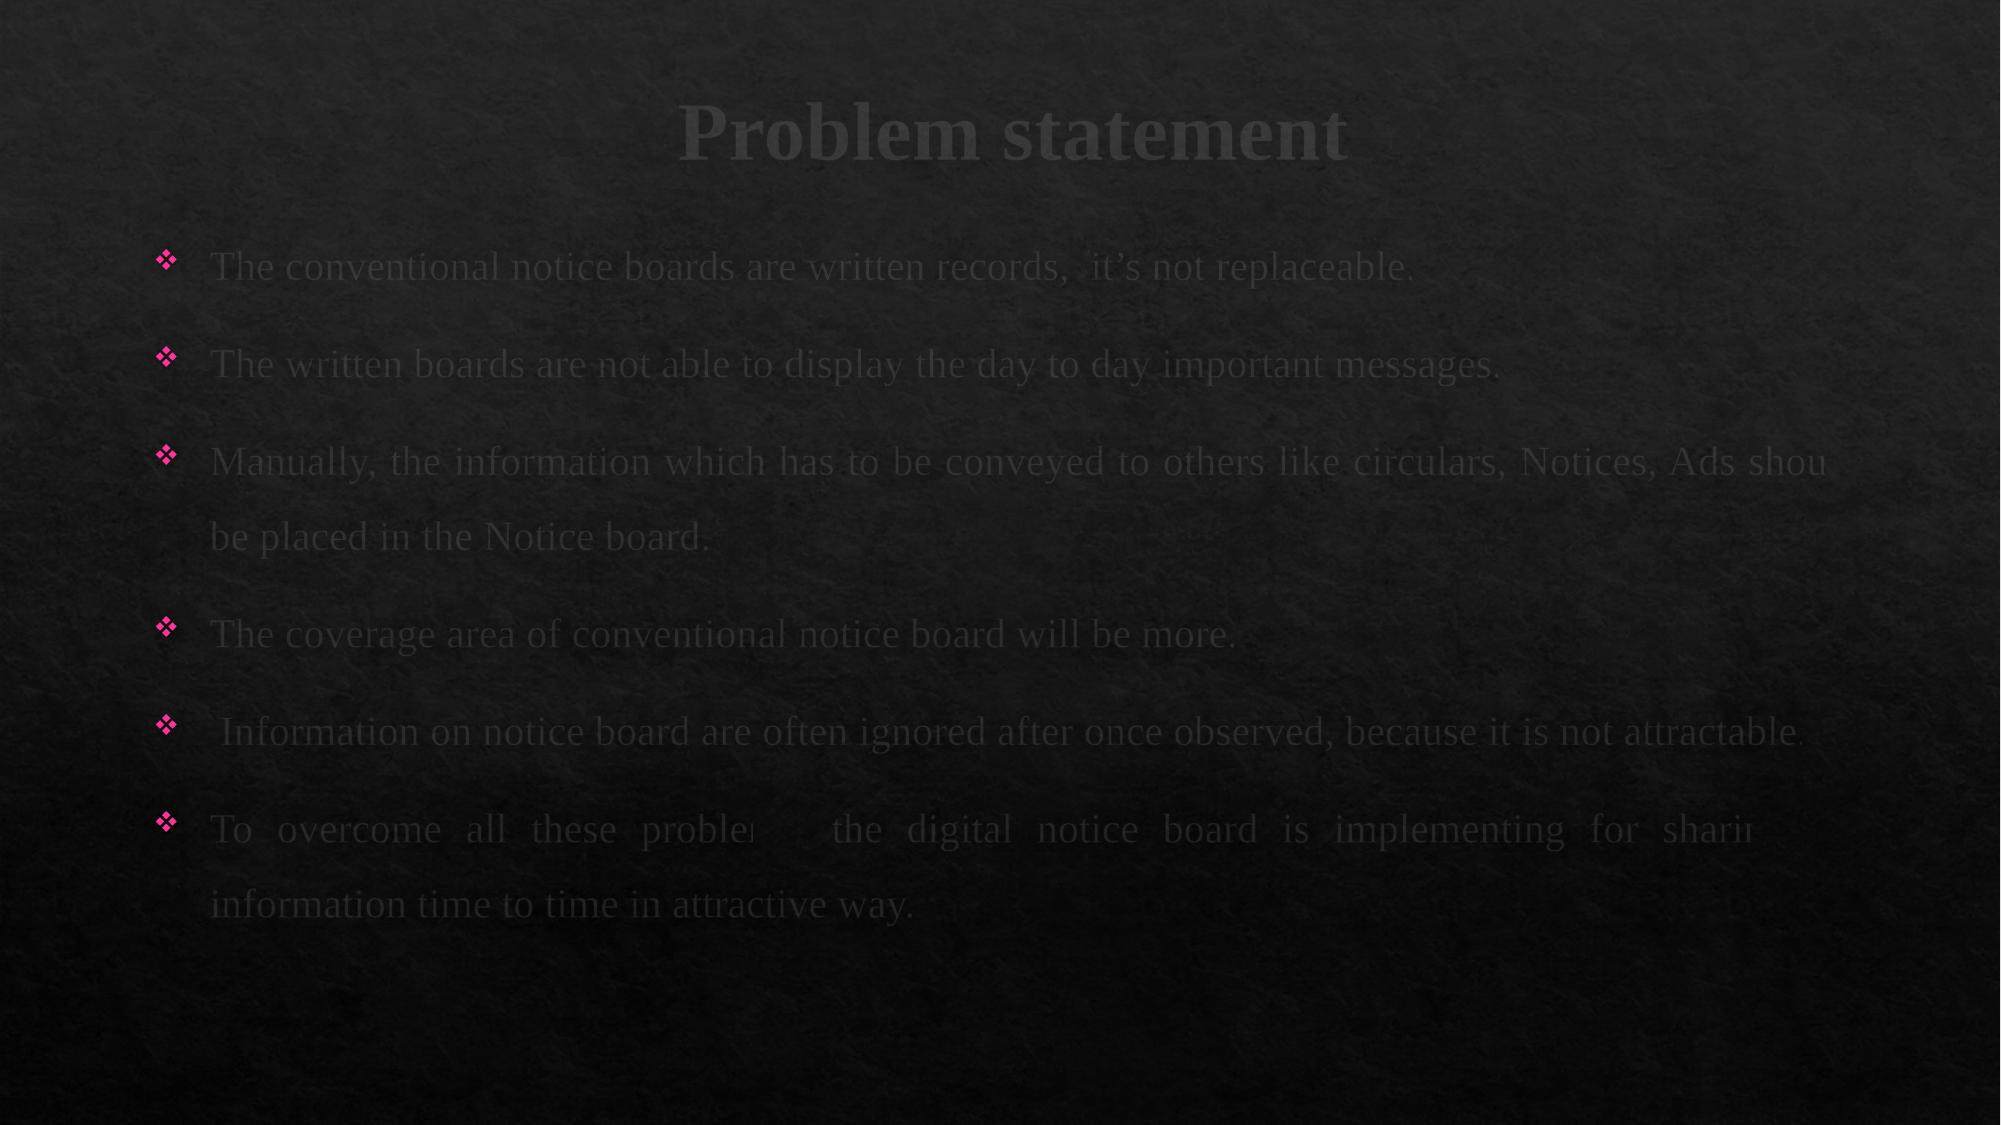

# Problem statement
The conventional notice boards are written records,  it’s not replaceable.
The written boards are not able to display the day to day important messages.
Manually, the information which has to be conveyed to others like circulars, Notices, Ads should be placed in the Notice board.
The coverage area of conventional notice board will be more.
 Information on notice board are often ignored after once observed, because it is not attractable.
To overcome all these problems, the digital notice board is implementing for sharing the information time to time in attractive way.